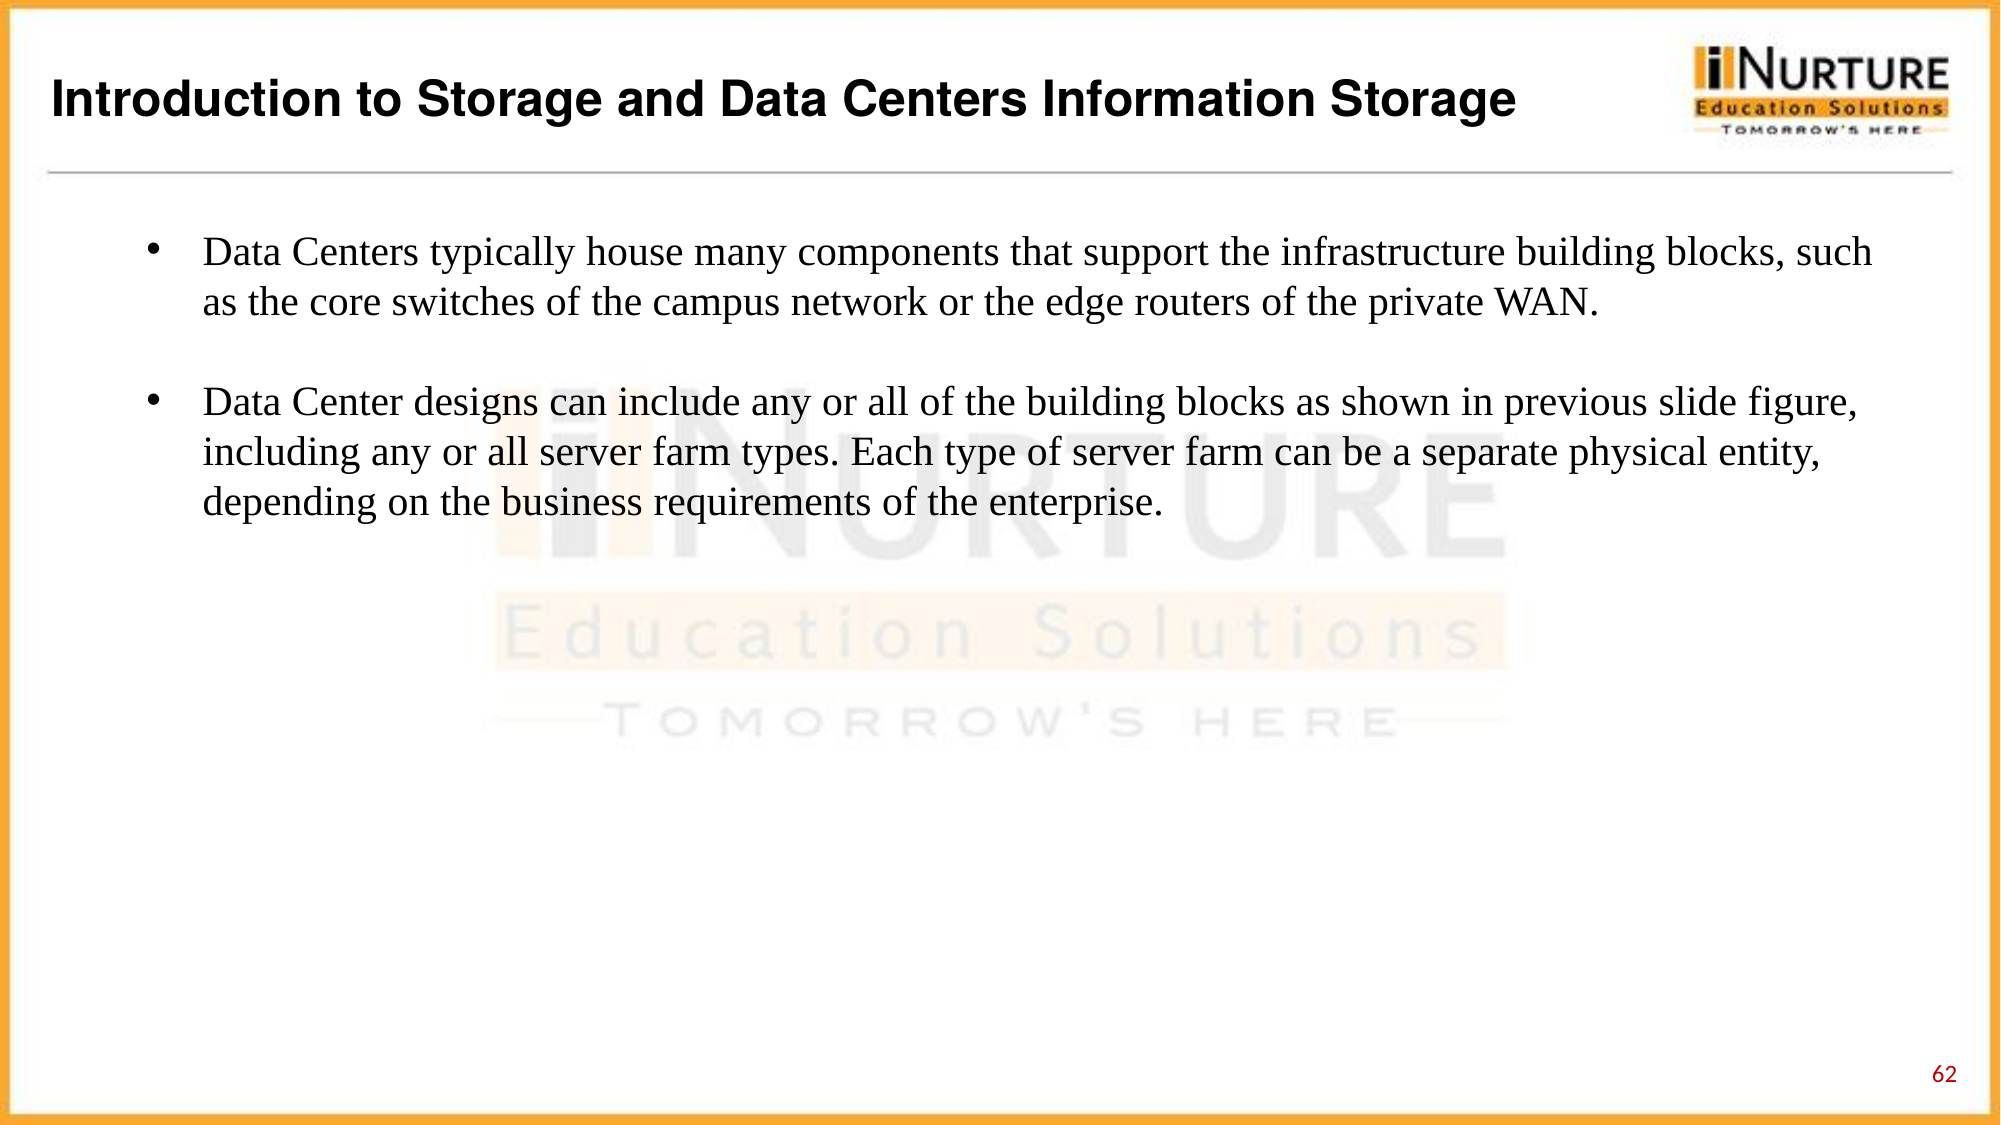

Introduction to Storage and Data Centers Information Storage

Data Centers typically house many components that support the infrastructure building blocks, such as the core switches of the campus network or the edge routers of the private WAN.

Data Center designs can include any or all of the building blocks as shown in previous slide figure, including any or all server farm types. Each type of server farm can be a separate physical entity, depending on the business requirements of the enterprise.
62